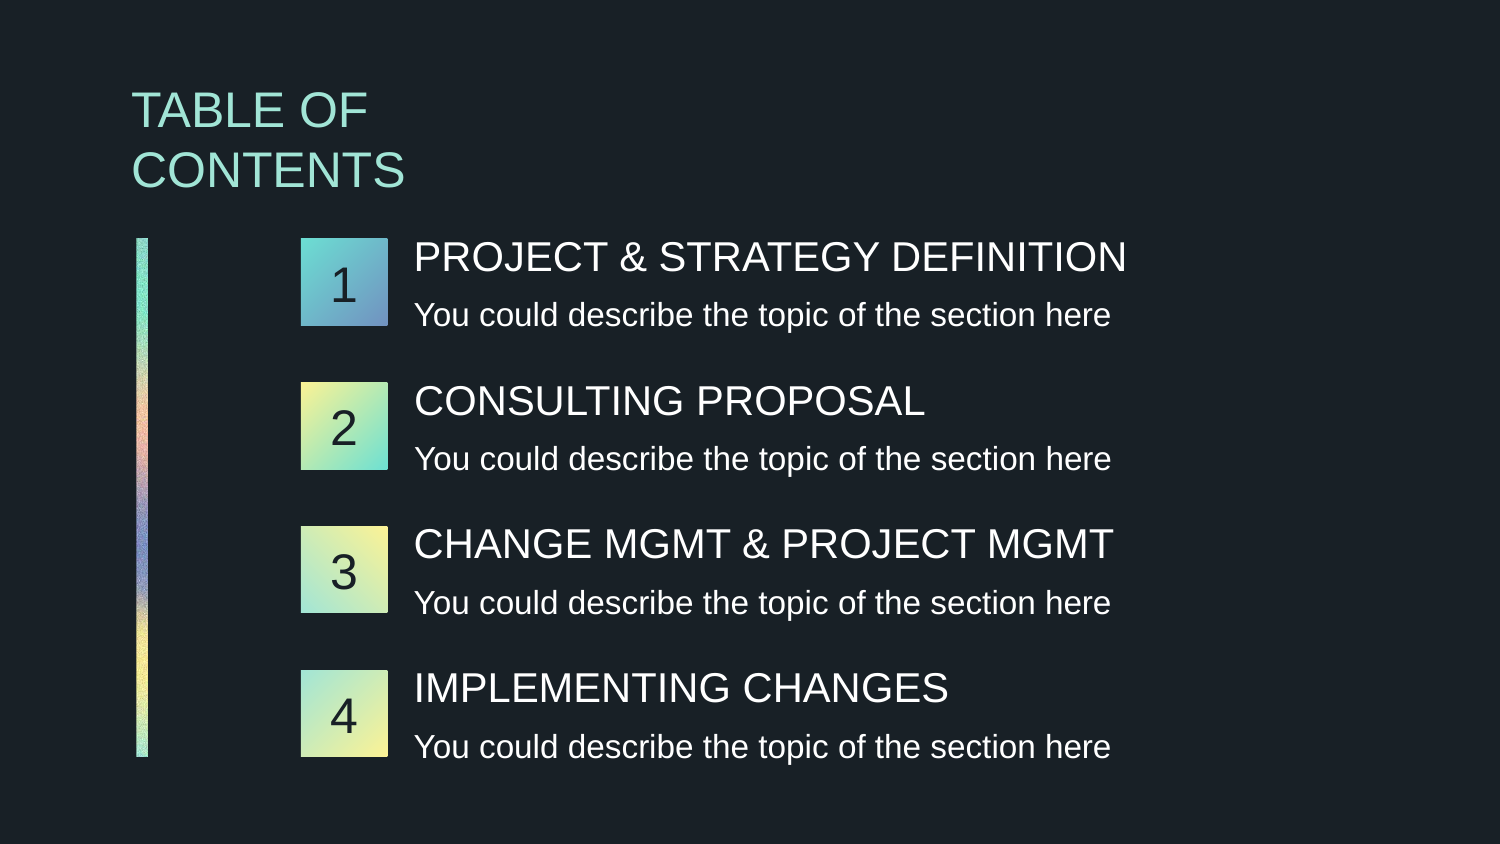

TABLE OF CONTENTS
PROJECT & STRATEGY DEFINITION
# 1

You could describe the topic of the section here
CONSULTING PROPOSAL
2

You could describe the topic of the section here
CHANGE MGMT & PROJECT MGMT
3

You could describe the topic of the section here
IMPLEMENTING CHANGES
4

You could describe the topic of the section here